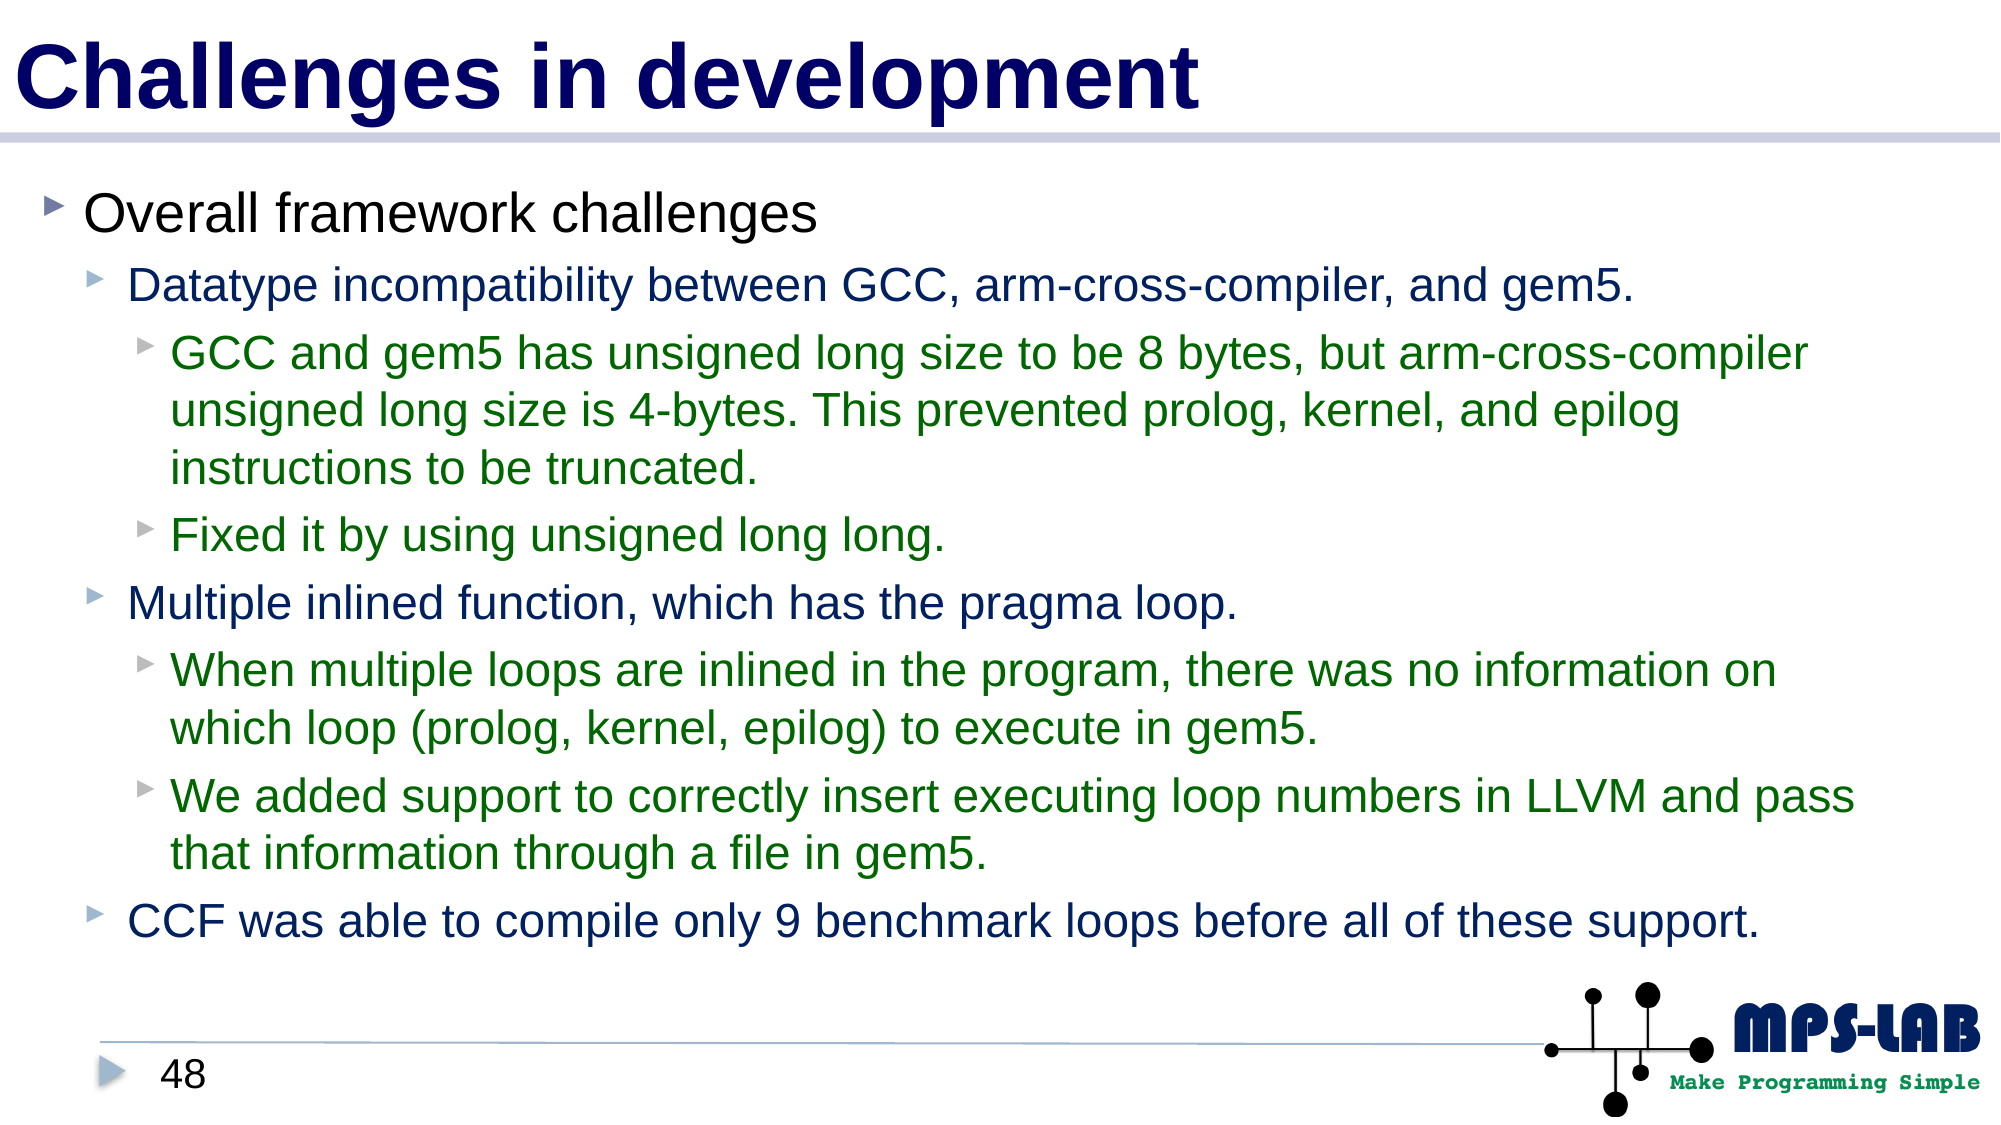

# Challenges in development
Overall framework challenges
Datatype incompatibility between GCC, arm-cross-compiler, and gem5.
GCC and gem5 has unsigned long size to be 8 bytes, but arm-cross-compiler unsigned long size is 4-bytes. This prevented prolog, kernel, and epilog instructions to be truncated.
Fixed it by using unsigned long long.
Multiple inlined function, which has the pragma loop.
When multiple loops are inlined in the program, there was no information on which loop (prolog, kernel, epilog) to execute in gem5.
We added support to correctly insert executing loop numbers in LLVM and pass that information through a file in gem5.
CCF was able to compile only 9 benchmark loops before all of these support.
48